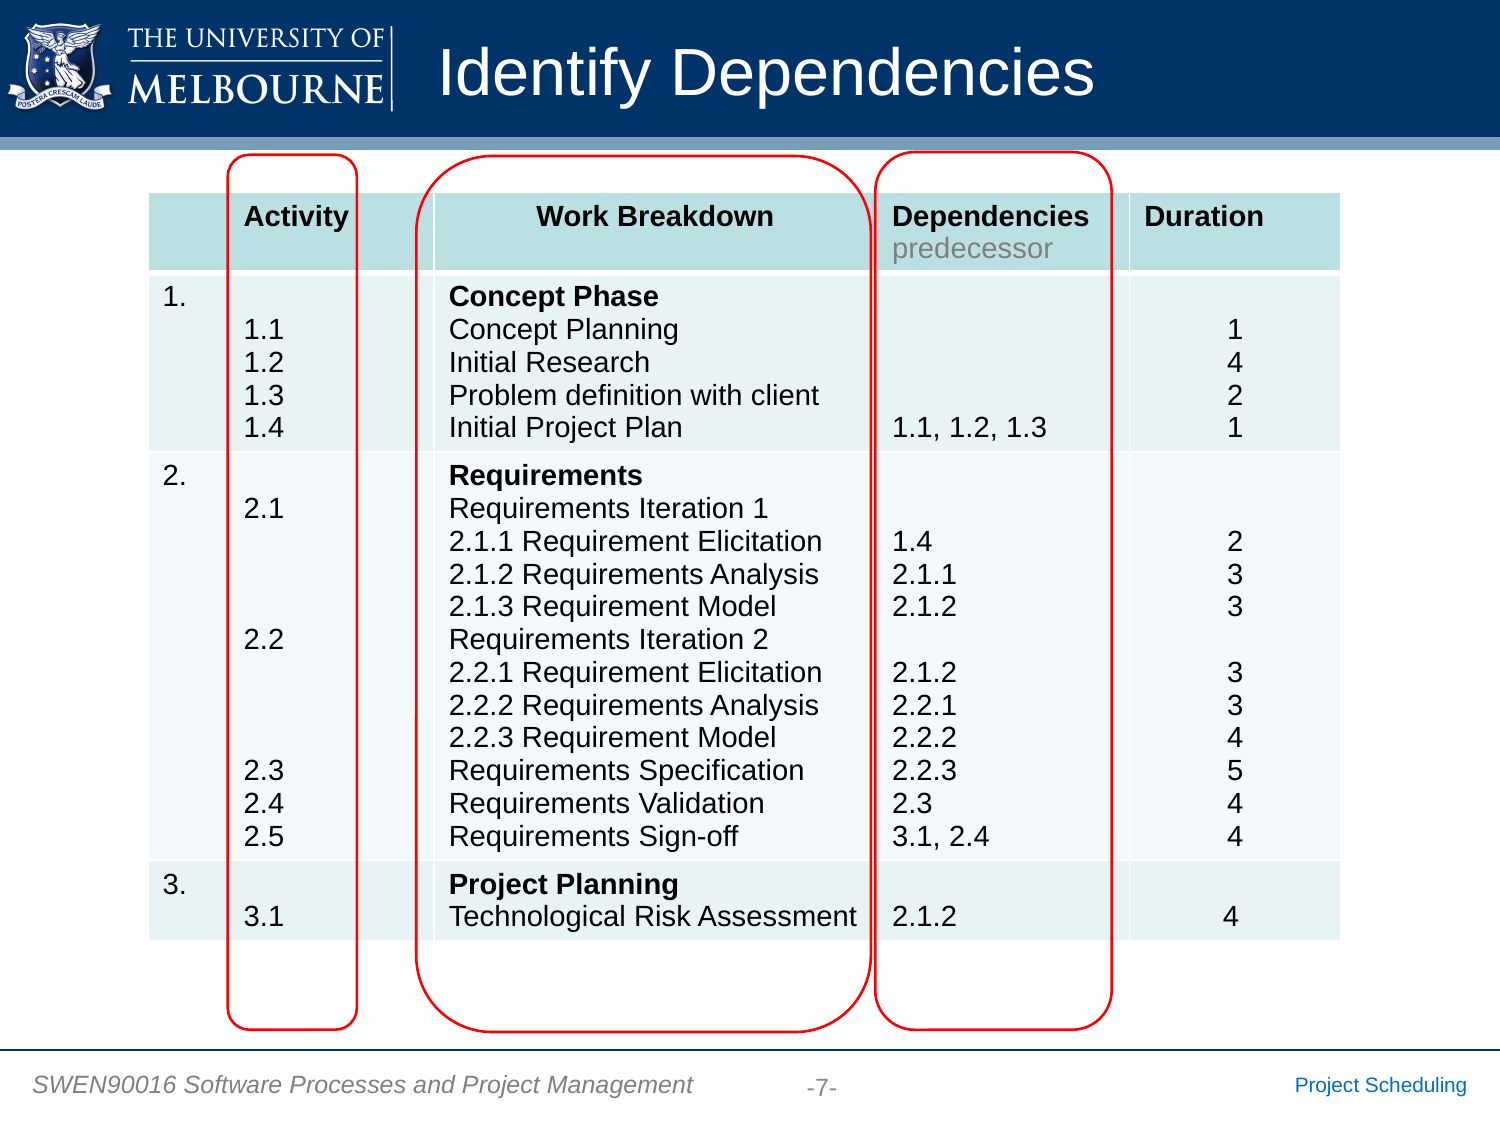

# Identify Dependencies

|  | Activity | Work Breakdown | Dependencies predecessor | Duration |
| --- | --- | --- | --- | --- |
| 1. | 1.1 1.2 1.3 1.4 | Concept Phase Concept Planning Initial Research Problem definition with client Initial Project Plan | 1.1, 1.2, 1.3 | 1 4 2 1 |
| 2. | 2.1 2.2 2.3 2.4 2.5 | Requirements Requirements Iteration 1 2.1.1 Requirement Elicitation 2.1.2 Requirements Analysis 2.1.3 Requirement Model Requirements Iteration 2 2.2.1 Requirement Elicitation 2.2.2 Requirements Analysis 2.2.3 Requirement Model Requirements Specification Requirements Validation Requirements Sign-off | 1.4 2.1.1 2.1.2 2.1.2 2.2.1 2.2.2 2.2.3 2.3 3.1, 2.4 | 2 3 3 3 3 4 5 4 4 |
| 3. | 3.1 | Project Planning Technological Risk Assessment | 2.1.2 | 4 |
-7-